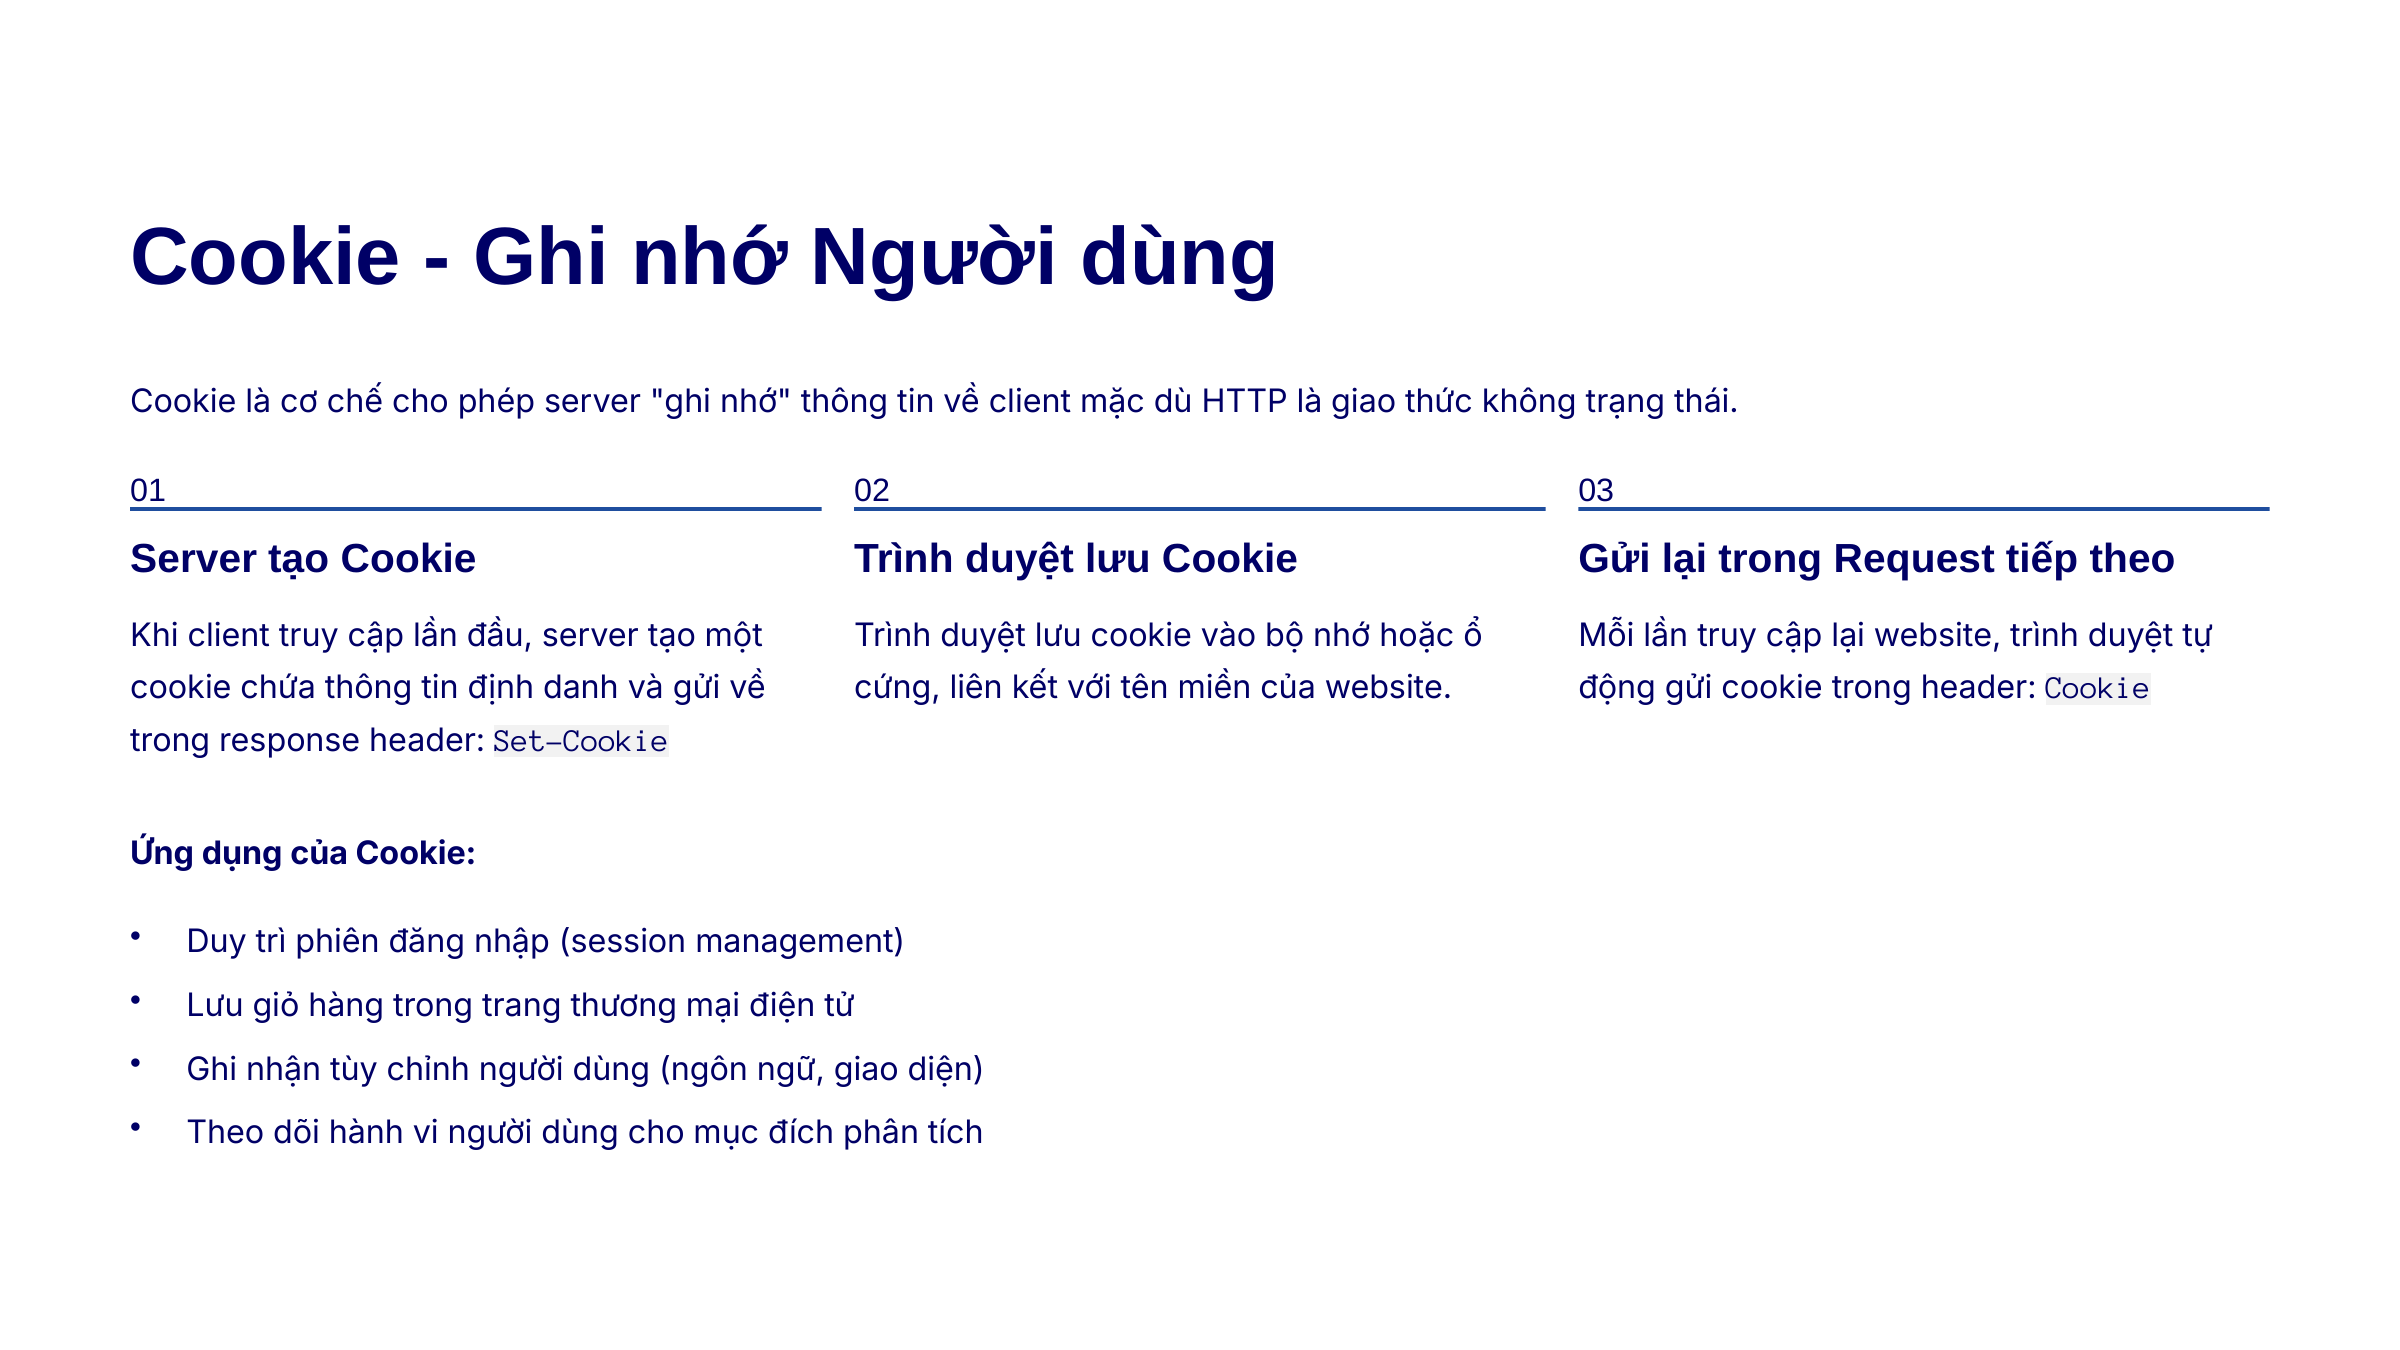

Cookie - Ghi nhớ Người dùng
Cookie là cơ chế cho phép server "ghi nhớ" thông tin về client mặc dù HTTP là giao thức không trạng thái.
01
02
03

Server tạo Cookie
Trình duyệt lưu Cookie
Gửi lại trong Request tiếp theo
Khi client truy cập lần đầu, server tạo một cookie chứa thông tin định danh và gửi về trong response header: Set-Cookie
Trình duyệt lưu cookie vào bộ nhớ hoặc ổ cứng, liên kết với tên miền của website.
Mỗi lần truy cập lại website, trình duyệt tự động gửi cookie trong header: Cookie
Ứng dụng của Cookie:
Duy trì phiên đăng nhập (session management)
Lưu giỏ hàng trong trang thương mại điện tử
Ghi nhận tùy chỉnh người dùng (ngôn ngữ, giao diện)
Theo dõi hành vi người dùng cho mục đích phân tích